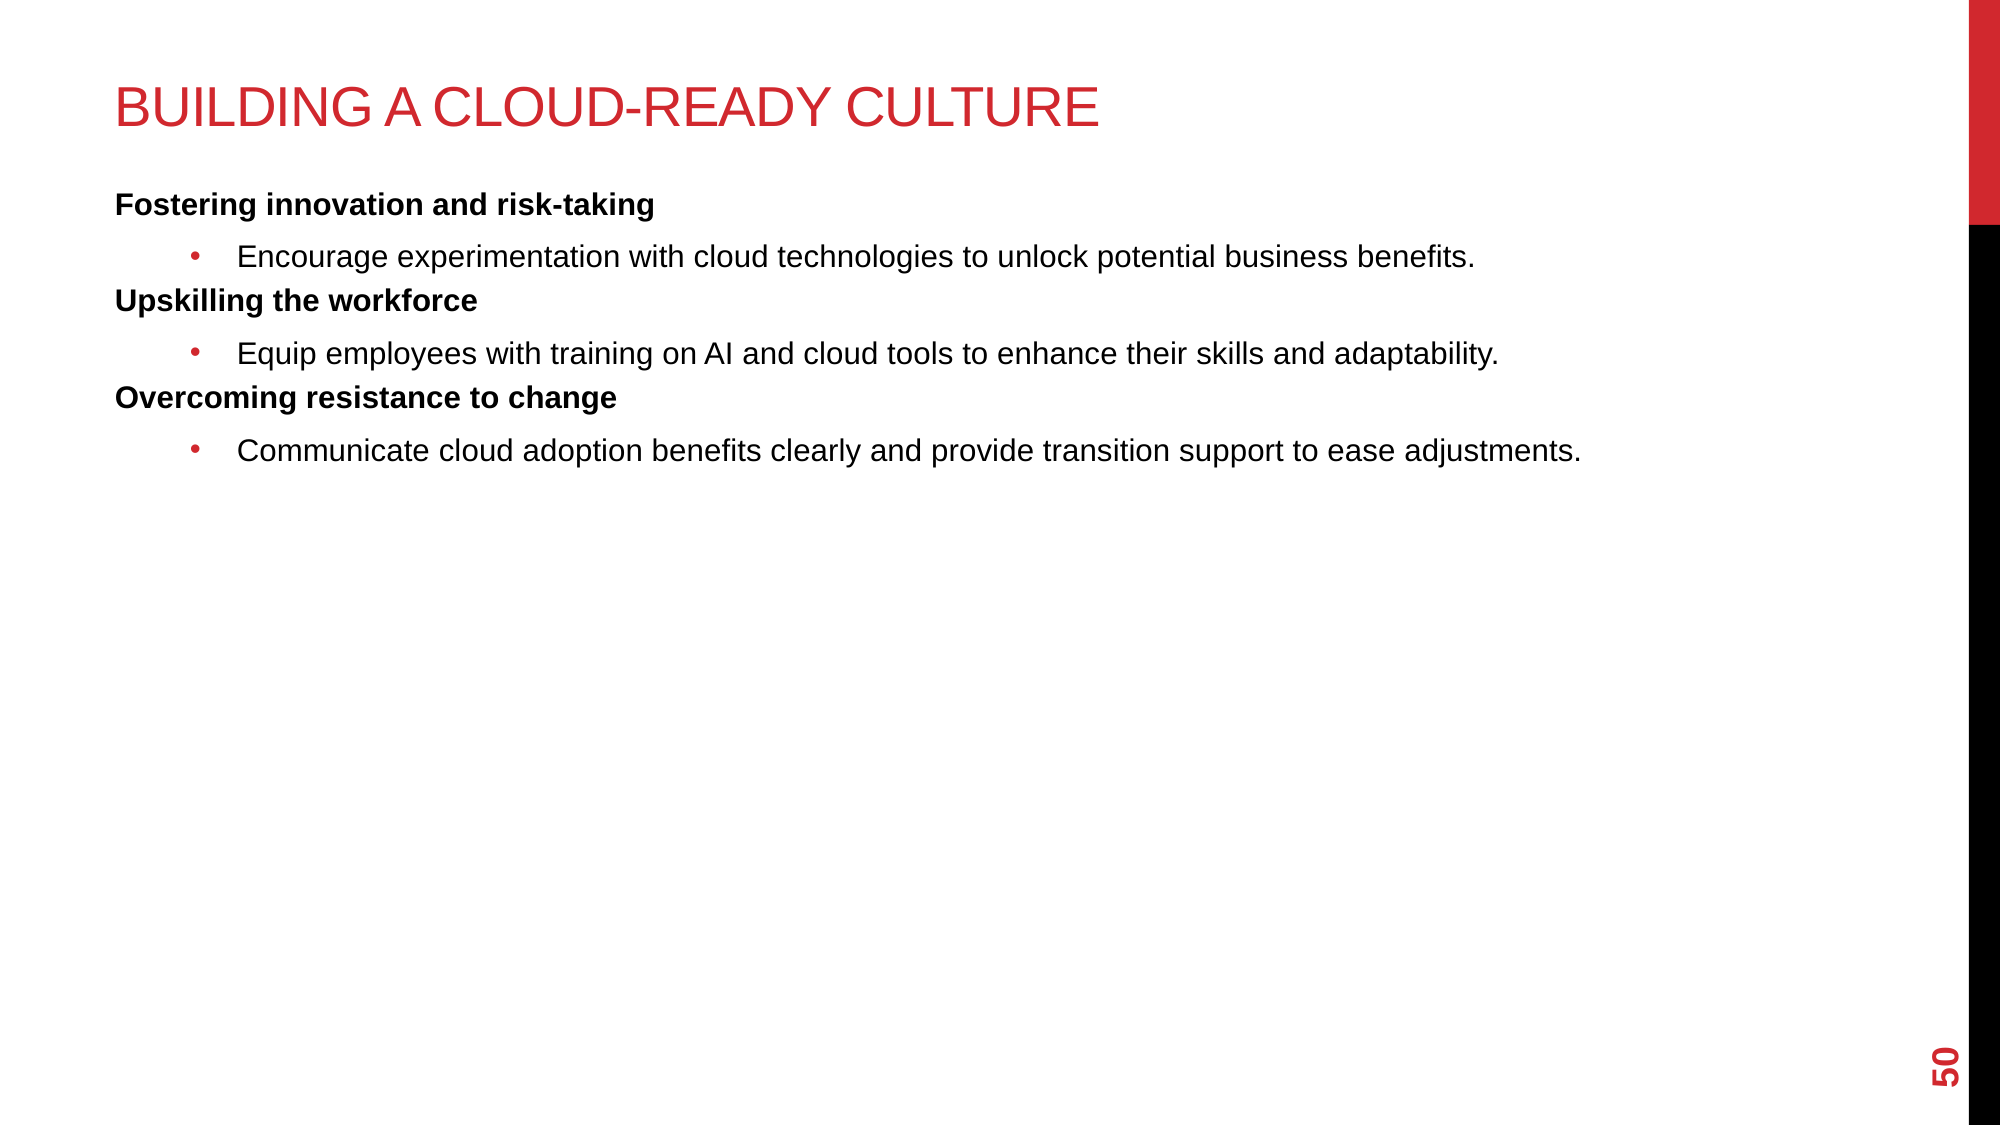

# Building a Cloud-Ready Culture
Fostering innovation and risk-taking
Encourage experimentation with cloud technologies to unlock potential business benefits.
Upskilling the workforce
Equip employees with training on AI and cloud tools to enhance their skills and adaptability.
Overcoming resistance to change
Communicate cloud adoption benefits clearly and provide transition support to ease adjustments.
50